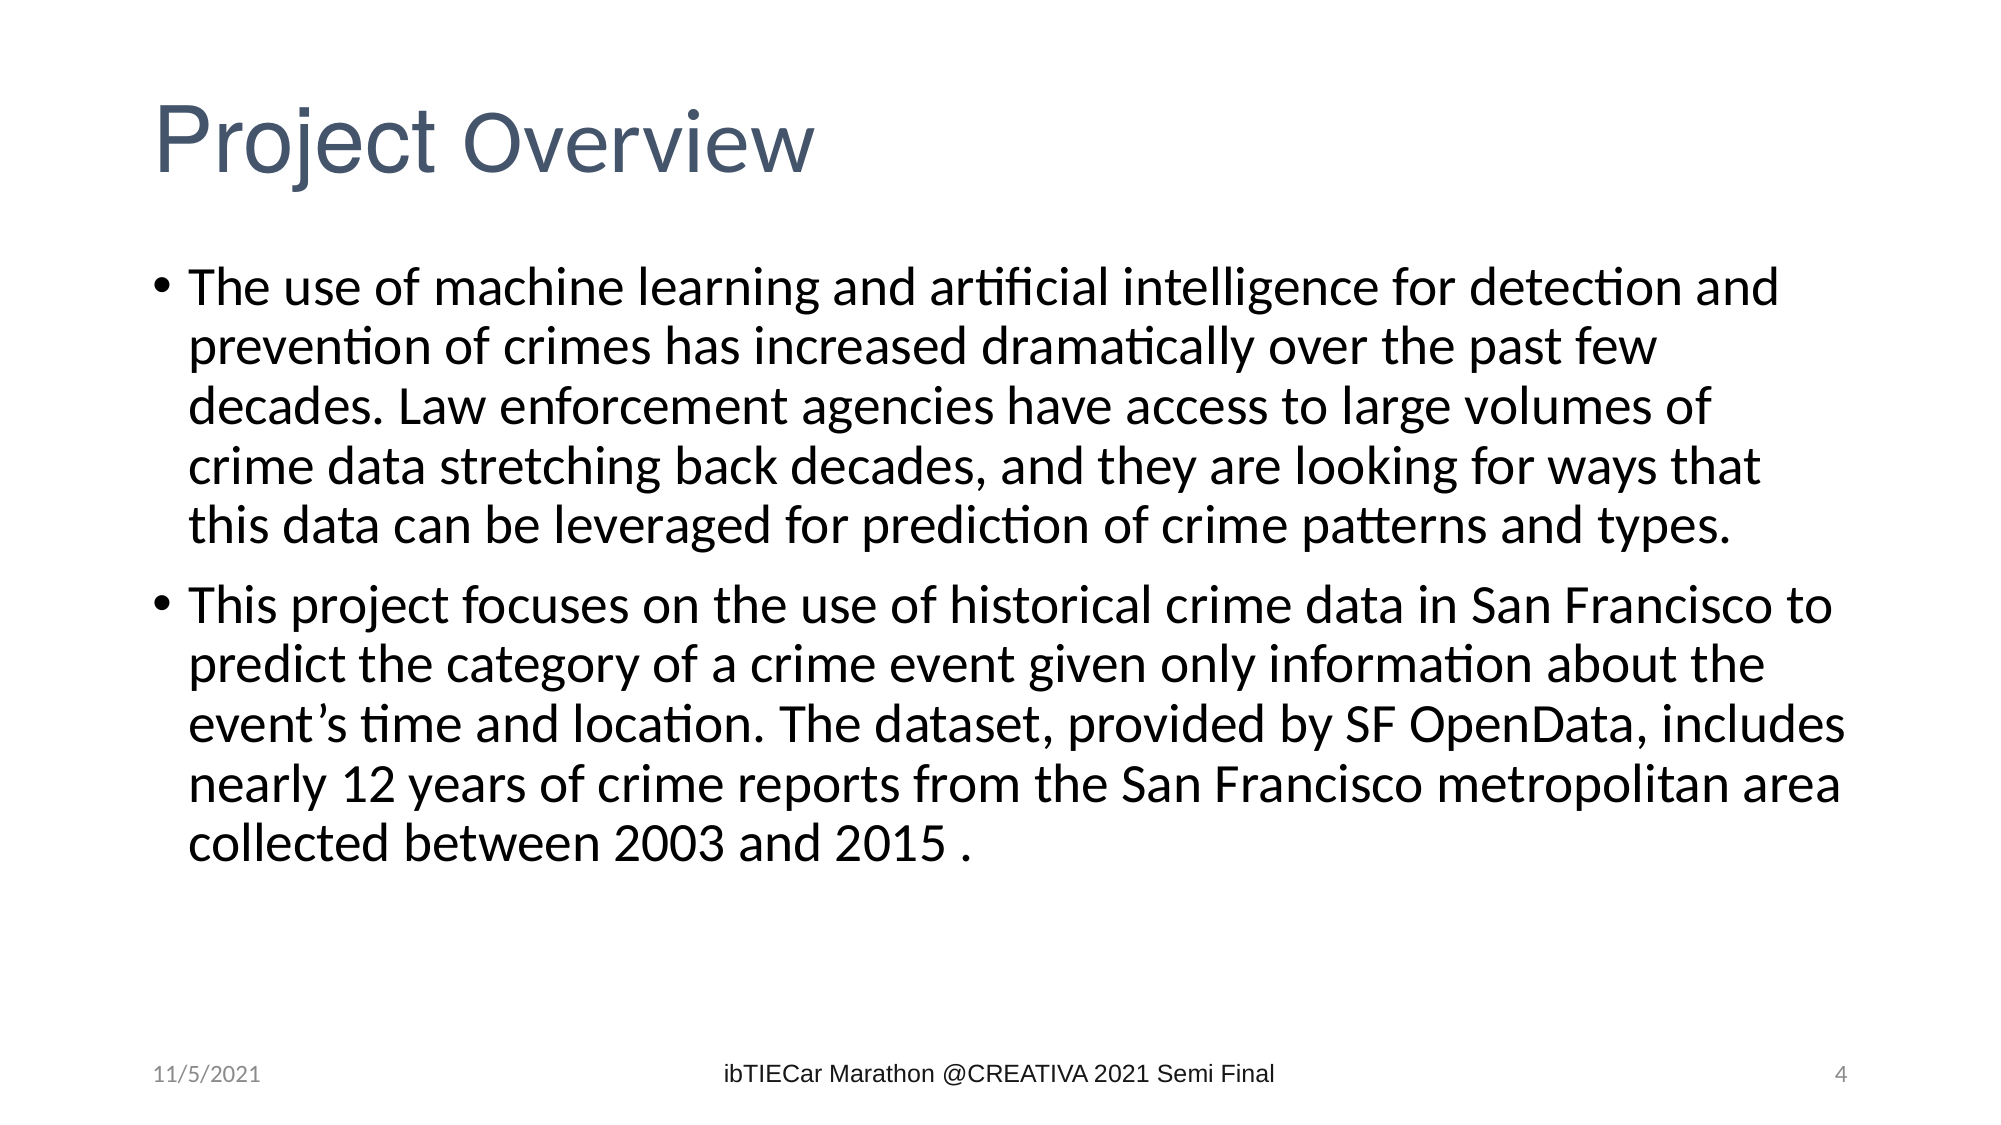

# Project Overview
The use of machine learning and artificial intelligence for detection and prevention of crimes has increased dramatically over the past few decades. Law enforcement agencies have access to large volumes of crime data stretching back decades, and they are looking for ways that this data can be leveraged for prediction of crime patterns and types.
This project focuses on the use of historical crime data in San Francisco to predict the category of a crime event given only information about the event’s time and location. The dataset, provided by SF OpenData, includes nearly 12 years of crime reports from the San Francisco metropolitan area collected between 2003 and 2015 .
11/5/2021
ibTIECar Marathon @CREATIVA 2021 Semi Final
4